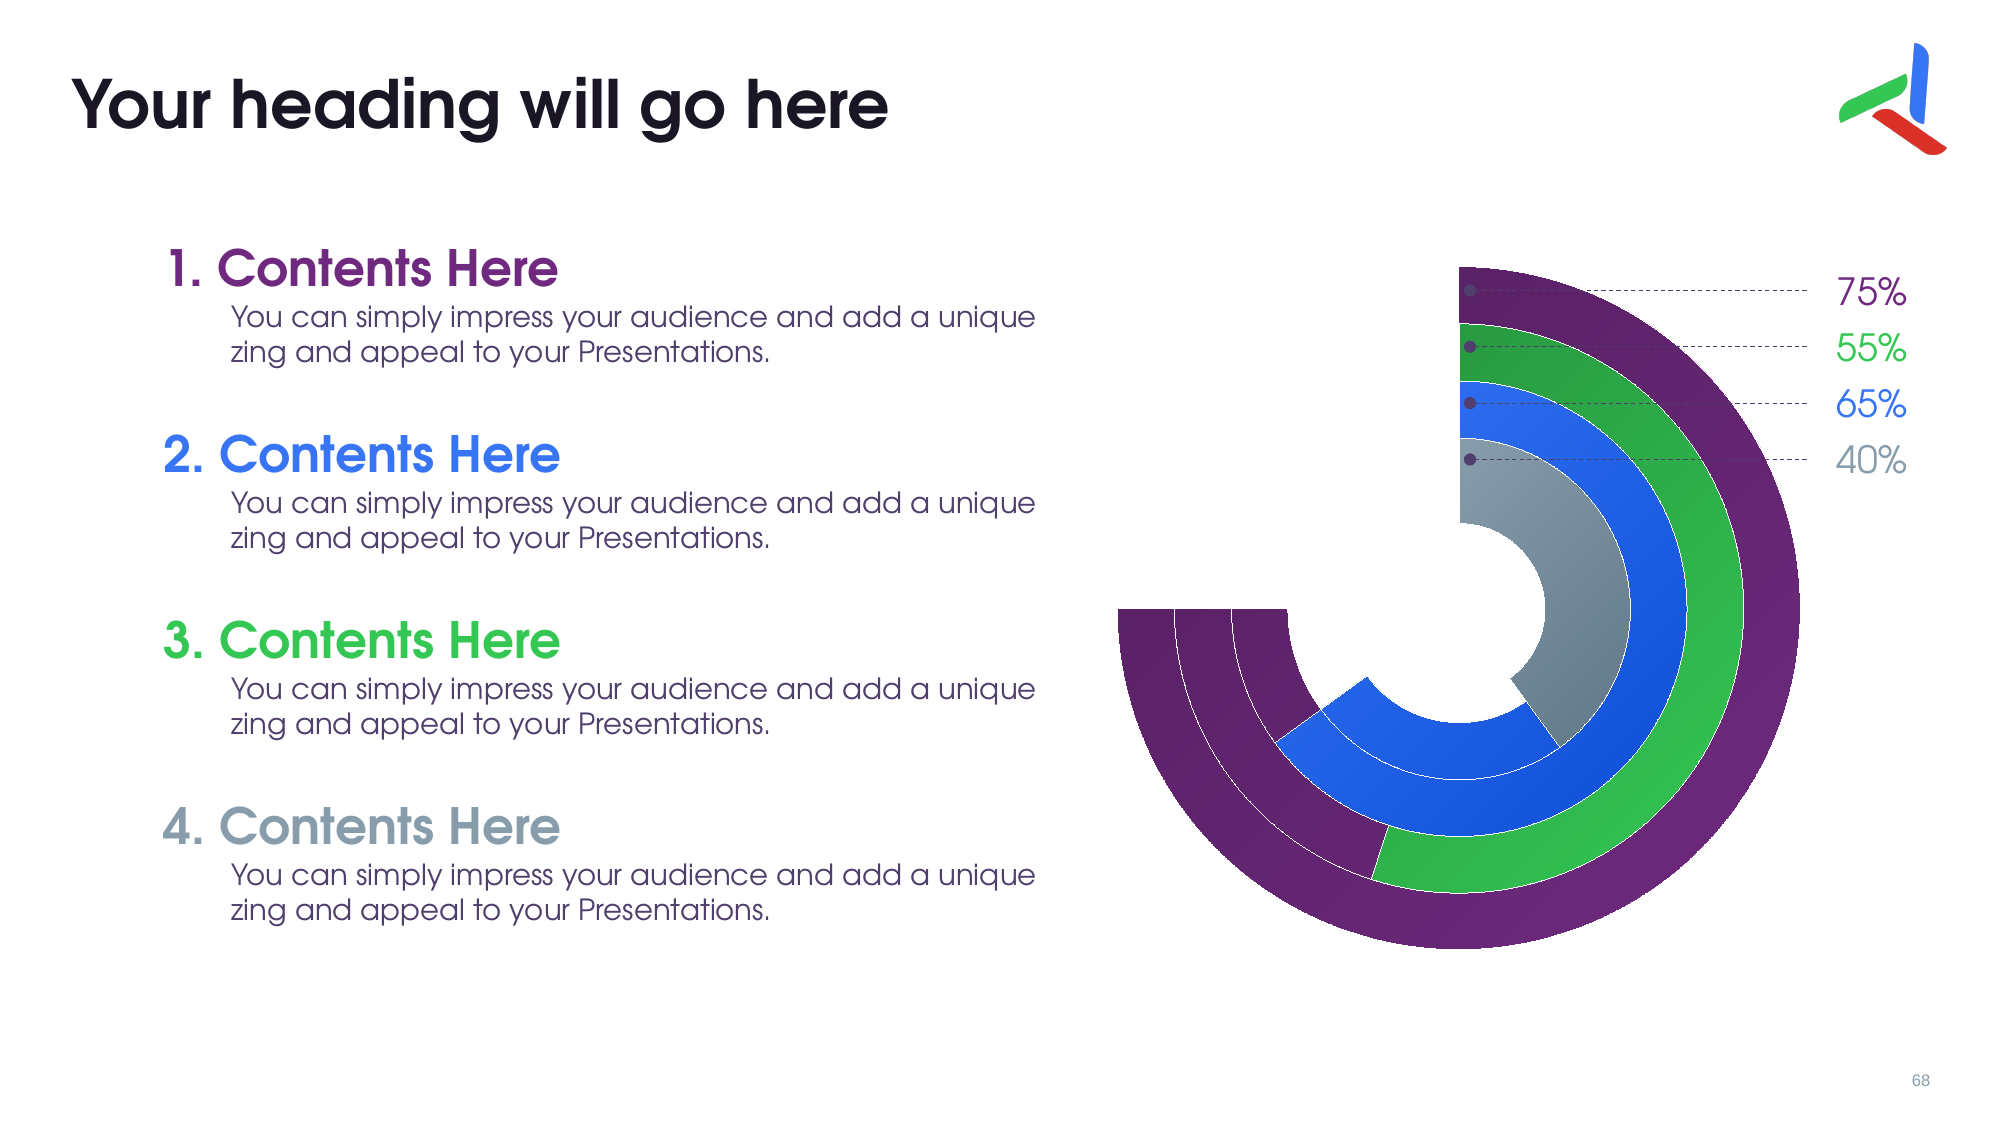

Your heading will go here
1. Contents Here
You can simply impress your audience and add a unique zing and appeal to your Presentations.

### Chart

| Category | Sales |
|---|---|
| 1st Qtr | 75.0 |
| 2nd Qtr | 25.0 |
75%

### Chart

| Category | Sales |
|---|---|
| 1st Qtr | 55.0 |
| 2nd Qtr | 45.0 |
55%
65%

### Chart

| Category | Sales |
|---|---|
| 1st Qtr | 65.0 |
| 2nd Qtr | 35.0 |
2. Contents Here
You can simply impress your audience and add a unique zing and appeal to your Presentations.
40%

### Chart

| Category | Sales |
|---|---|
| 1st Qtr | 40.0 |
| 2nd Qtr | 60.0 |
3. Contents Here
You can simply impress your audience and add a unique zing and appeal to your Presentations.
4. Contents Here
You can simply impress your audience and add a unique zing and appeal to your Presentations.